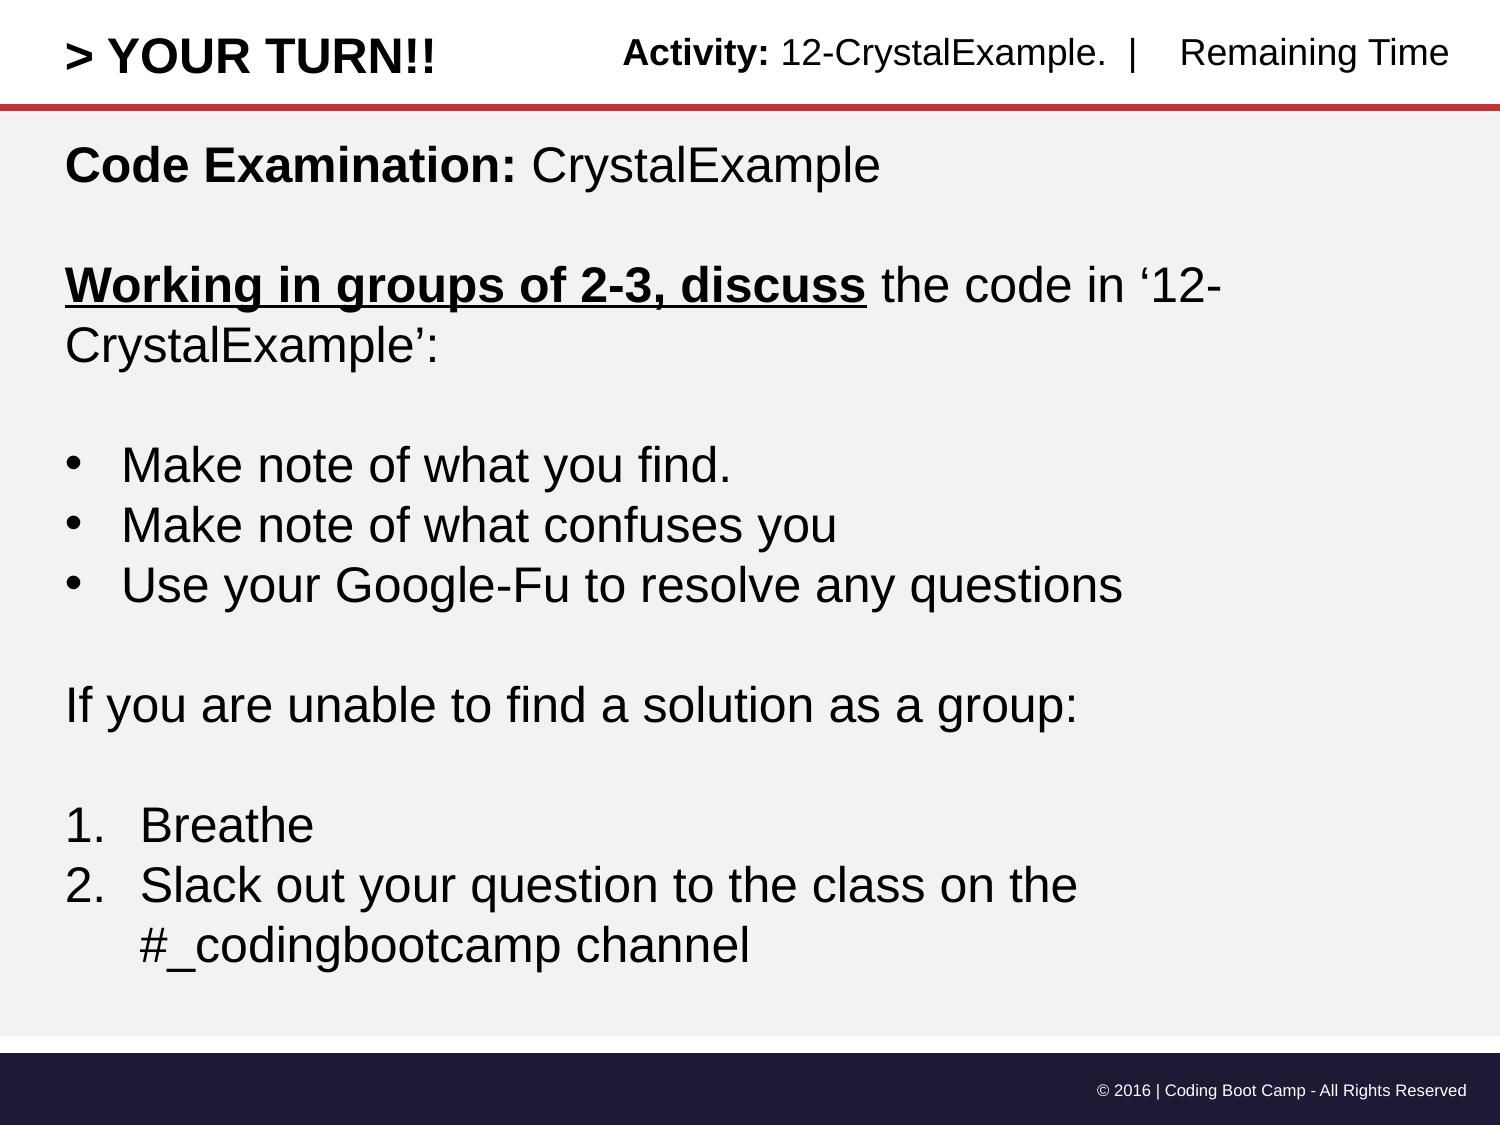

> YOUR TURN!!
Activity: 12-CrystalExample.  |    Remaining Time

Code Examination: CrystalExample

Working in groups of 2-3, discuss the code in ‘12-CrystalExample’:

Make note of what you find.
Make note of what confuses you
Use your Google-Fu to resolve any questions

If you are unable to find a solution as a group:

Breathe
Slack out your question to the class on the #_codingbootcamp channel